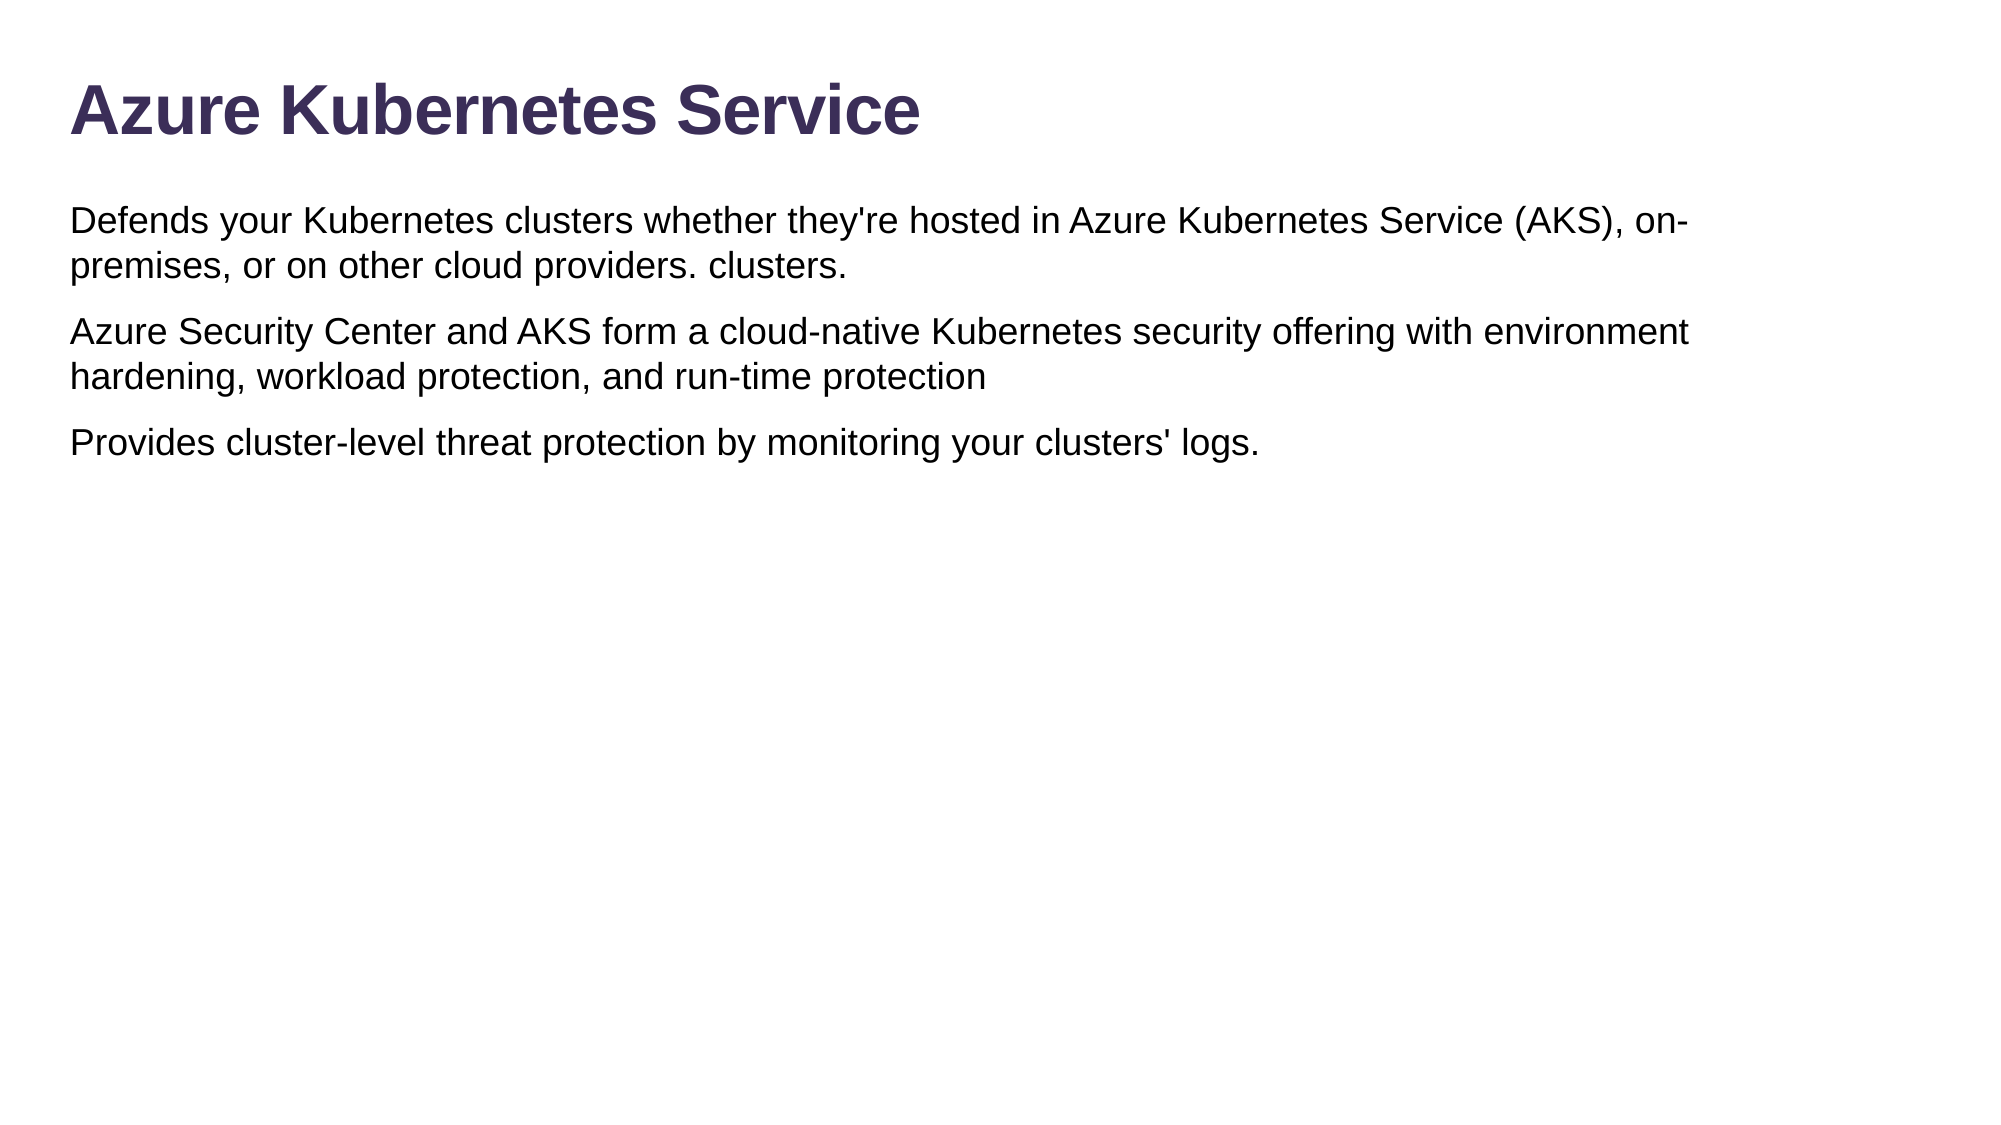

# Azure Kubernetes Service
Defends your Kubernetes clusters whether they're hosted in Azure Kubernetes Service (AKS), on-premises, or on other cloud providers. clusters.
Azure Security Center and AKS form a cloud-native Kubernetes security offering with environment hardening, workload protection, and run-time protection
Provides cluster-level threat protection by monitoring your clusters' logs.